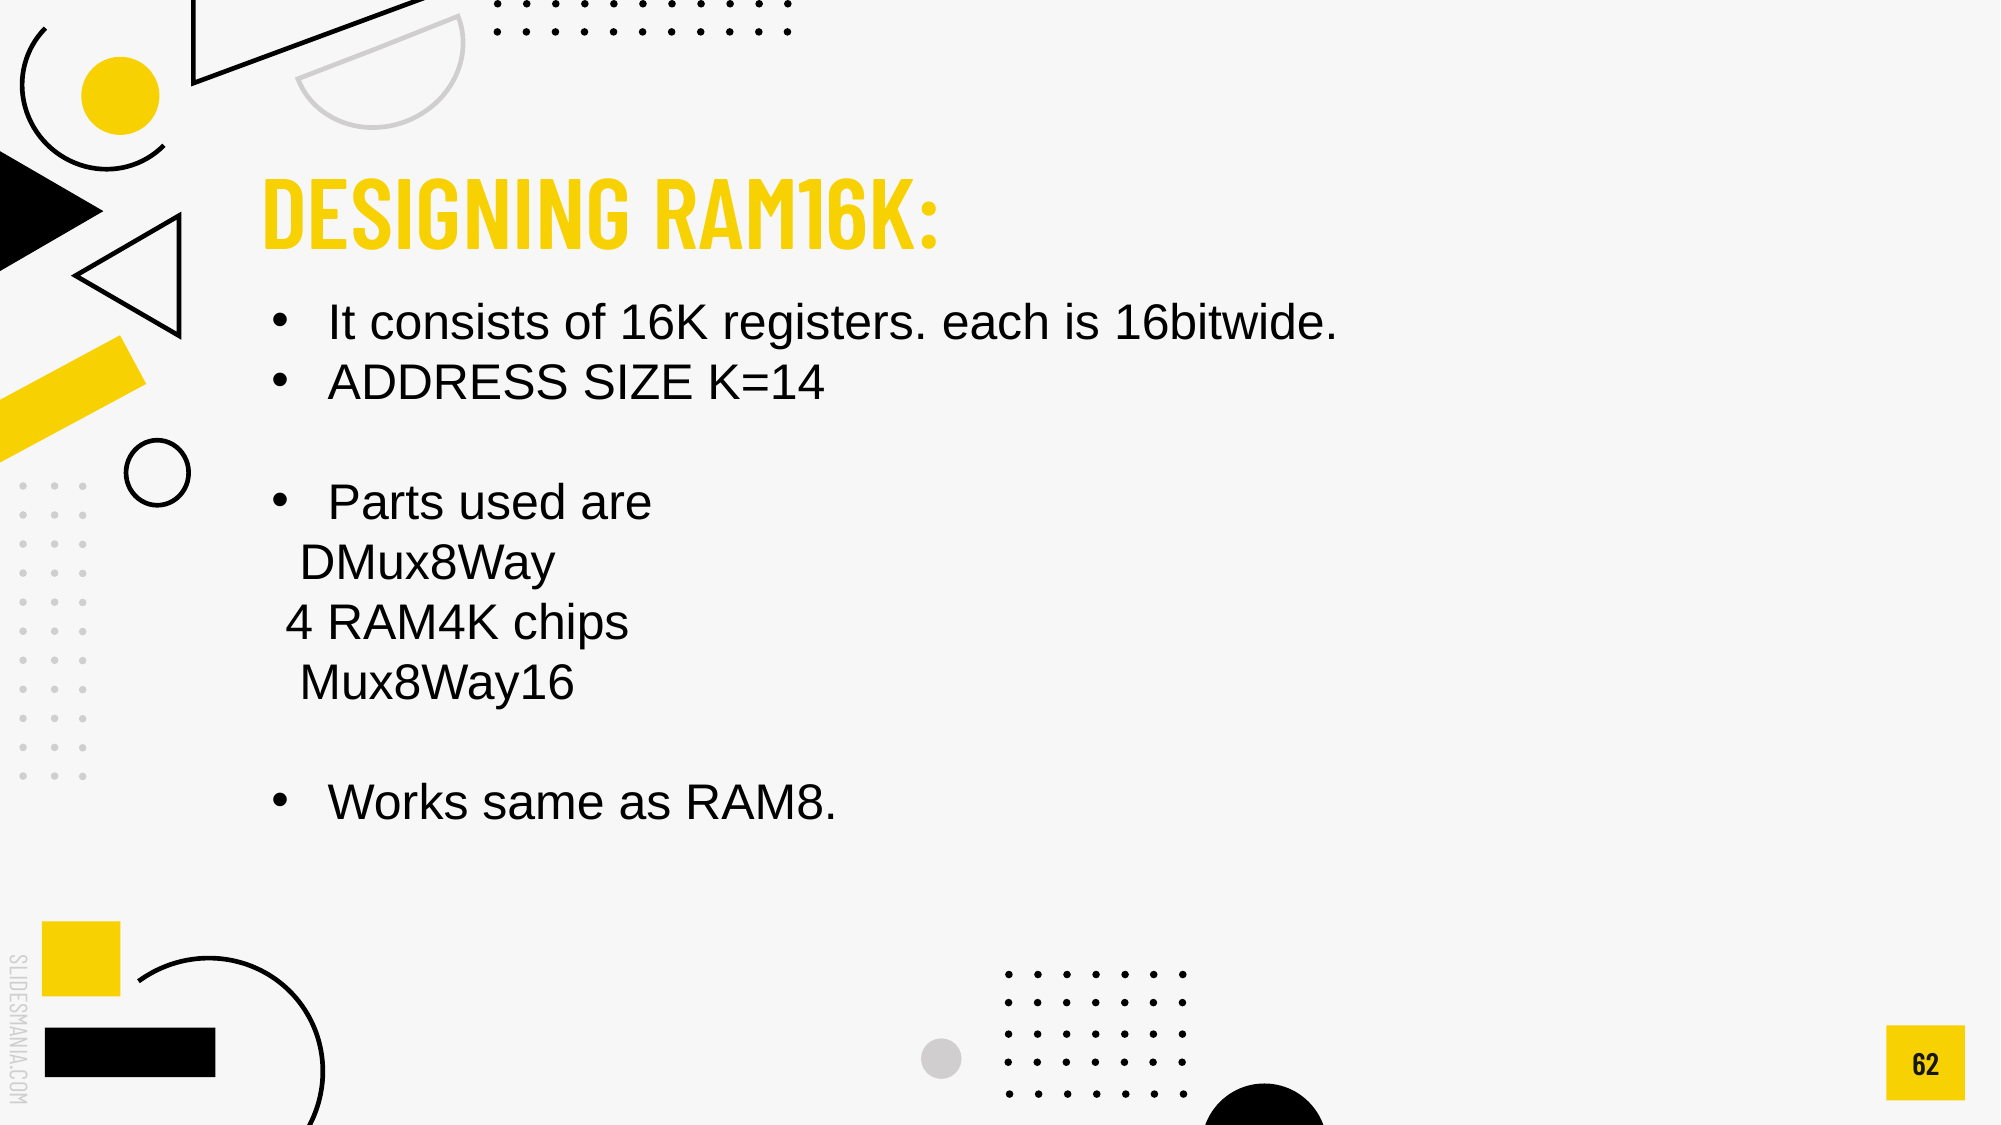

DESIGNING RAM16K:
It consists of 16K registers. each is 16bitwide.
ADDRESS SIZE K=14

Parts used are
  DMux8Way
 4 RAM4K chips
  Mux8Way16

Works same as RAM8.

62